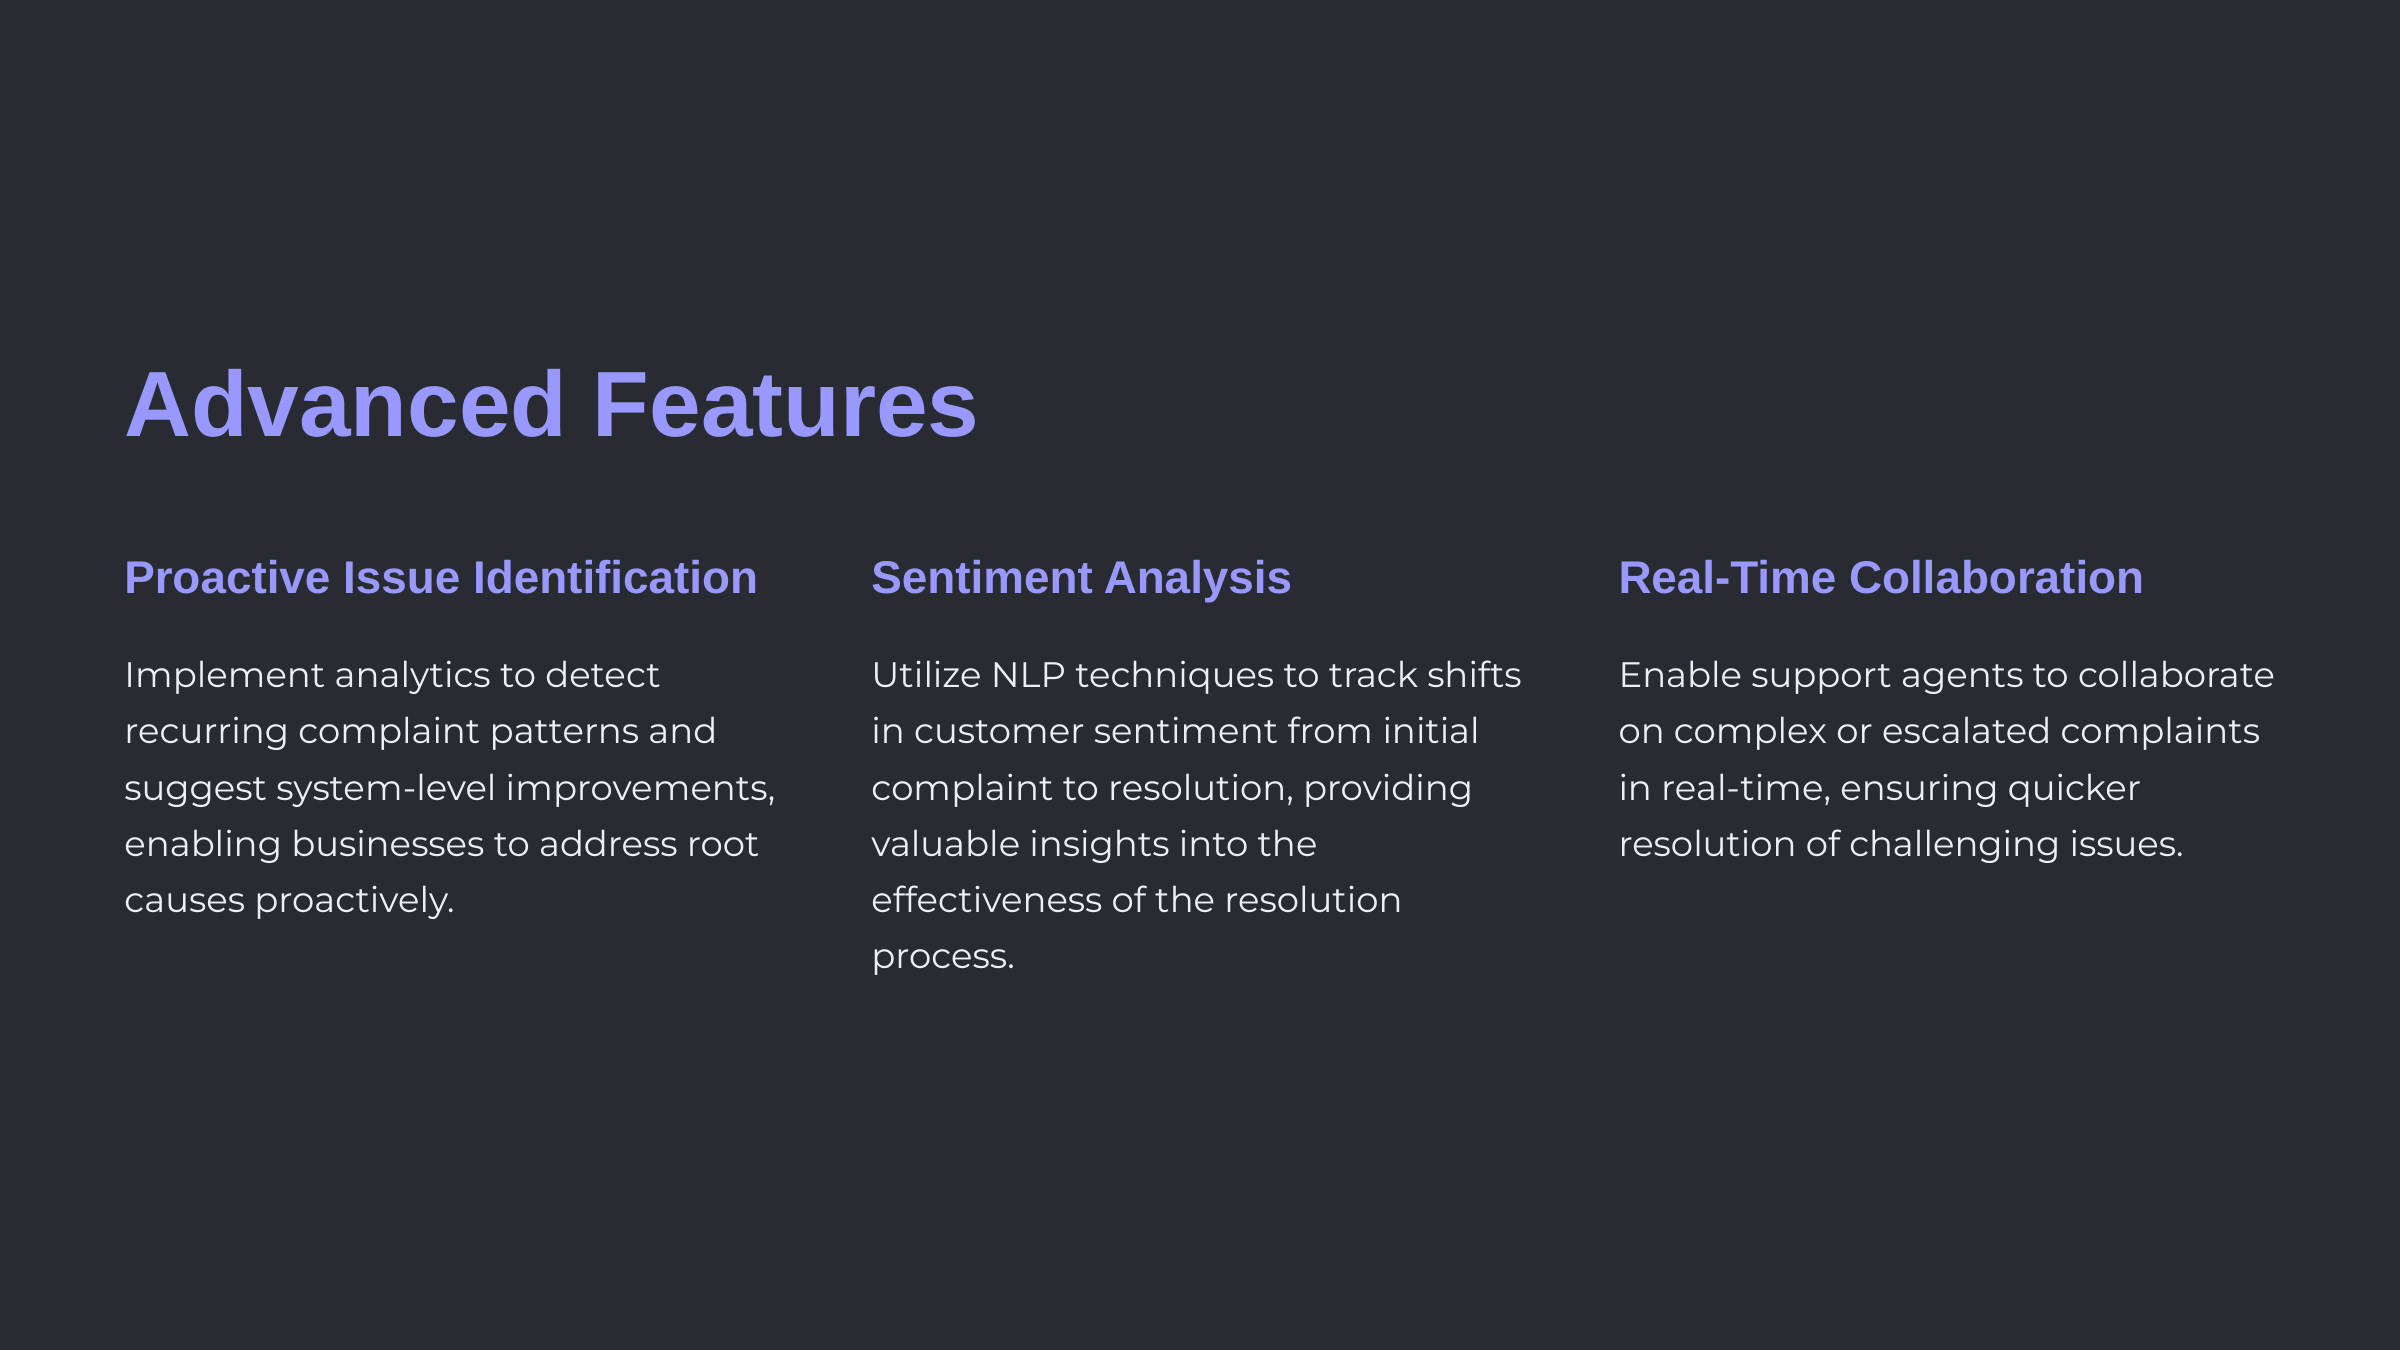

Advanced Features
Proactive Issue Identification
Sentiment Analysis
Real-Time Collaboration
Implement analytics to detect recurring complaint patterns and suggest system-level improvements, enabling businesses to address root causes proactively.
Utilize NLP techniques to track shifts in customer sentiment from initial complaint to resolution, providing valuable insights into the effectiveness of the resolution process.
Enable support agents to collaborate on complex or escalated complaints in real-time, ensuring quicker resolution of challenging issues.